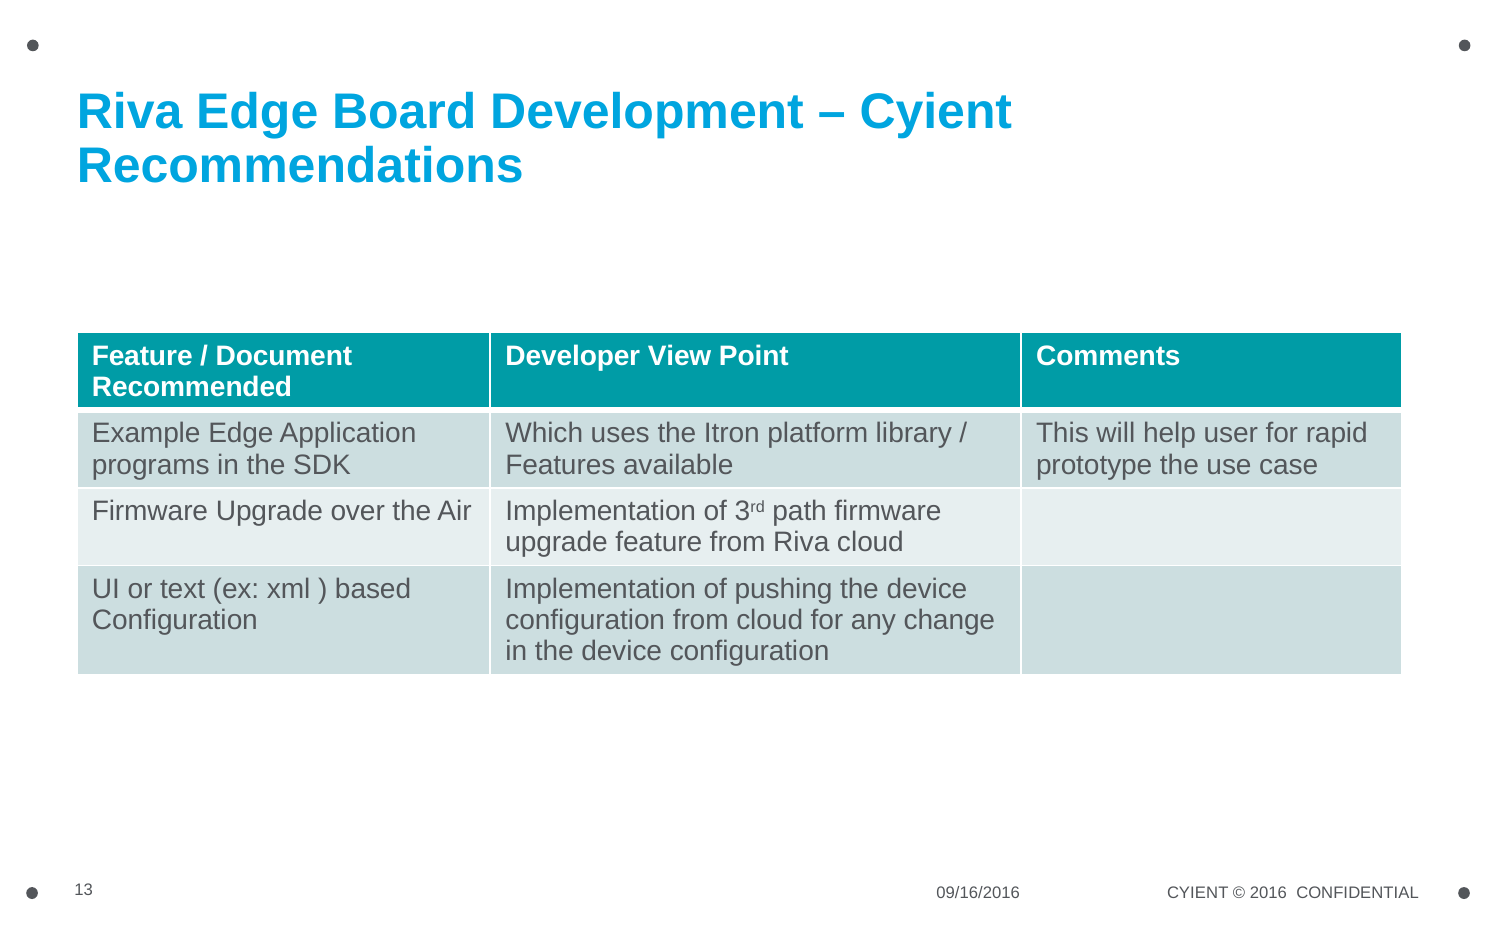

# Riva Edge Board Development – Cyient Recommendations
| Feature / Document Recommended | Developer View Point | Comments |
| --- | --- | --- |
| Example Edge Application programs in the SDK | Which uses the Itron platform library / Features available | This will help user for rapid prototype the use case |
| Firmware Upgrade over the Air | Implementation of 3rd path firmware upgrade feature from Riva cloud |  |
| UI or text (ex: xml ) based Configuration | Implementation of pushing the device configuration from cloud for any change in the device configuration |  |
13